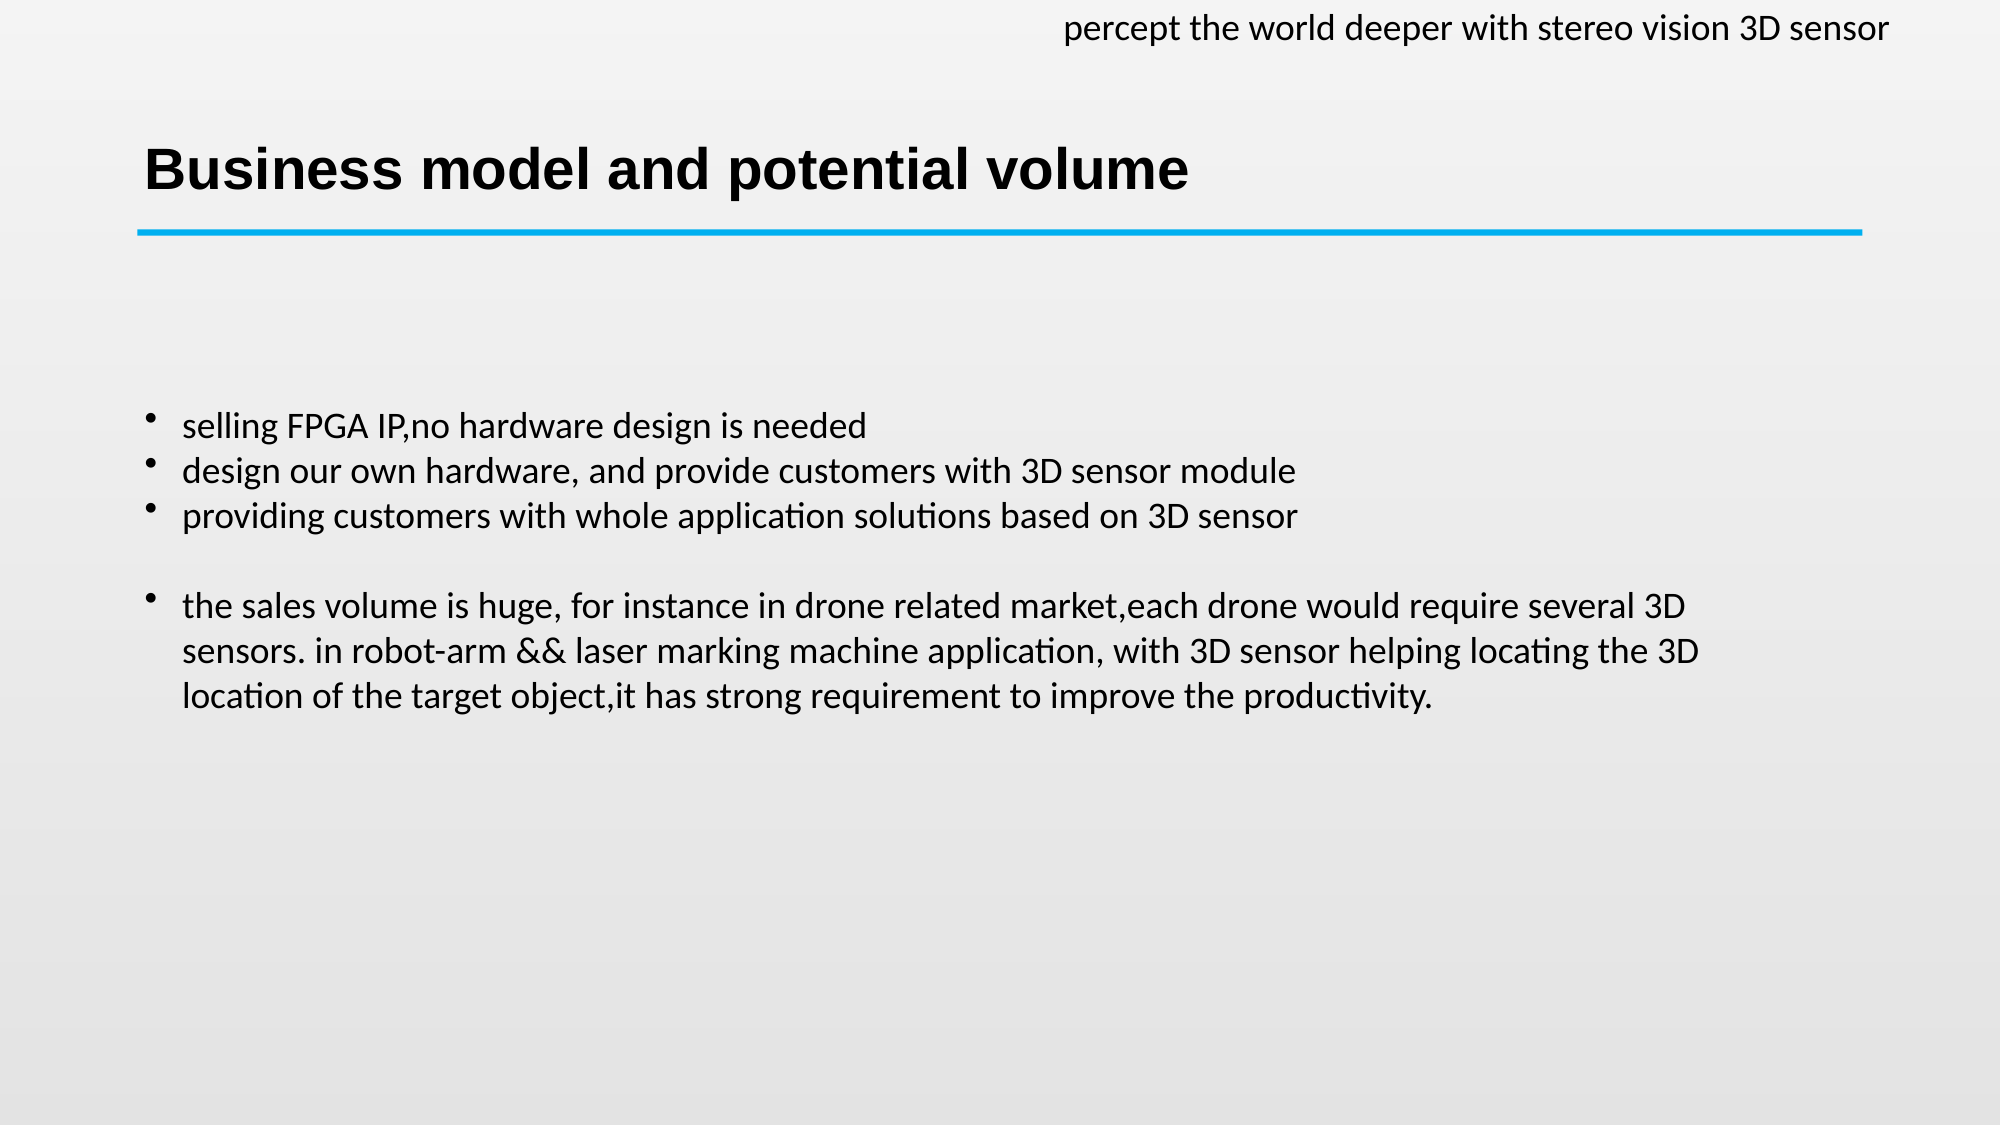

percept the world deeper with stereo vision 3D sensor
# Business model and potential volume

selling FPGA IP,no hardware design is needed
design our own hardware, and provide customers with 3D sensor module
providing customers with whole application solutions based on 3D sensor

the sales volume is huge, for instance in drone related market,each drone would require several 3D sensors. in robot-arm && laser marking machine application, with 3D sensor helping locating the 3D location of the target object,it has strong requirement to improve the productivity.